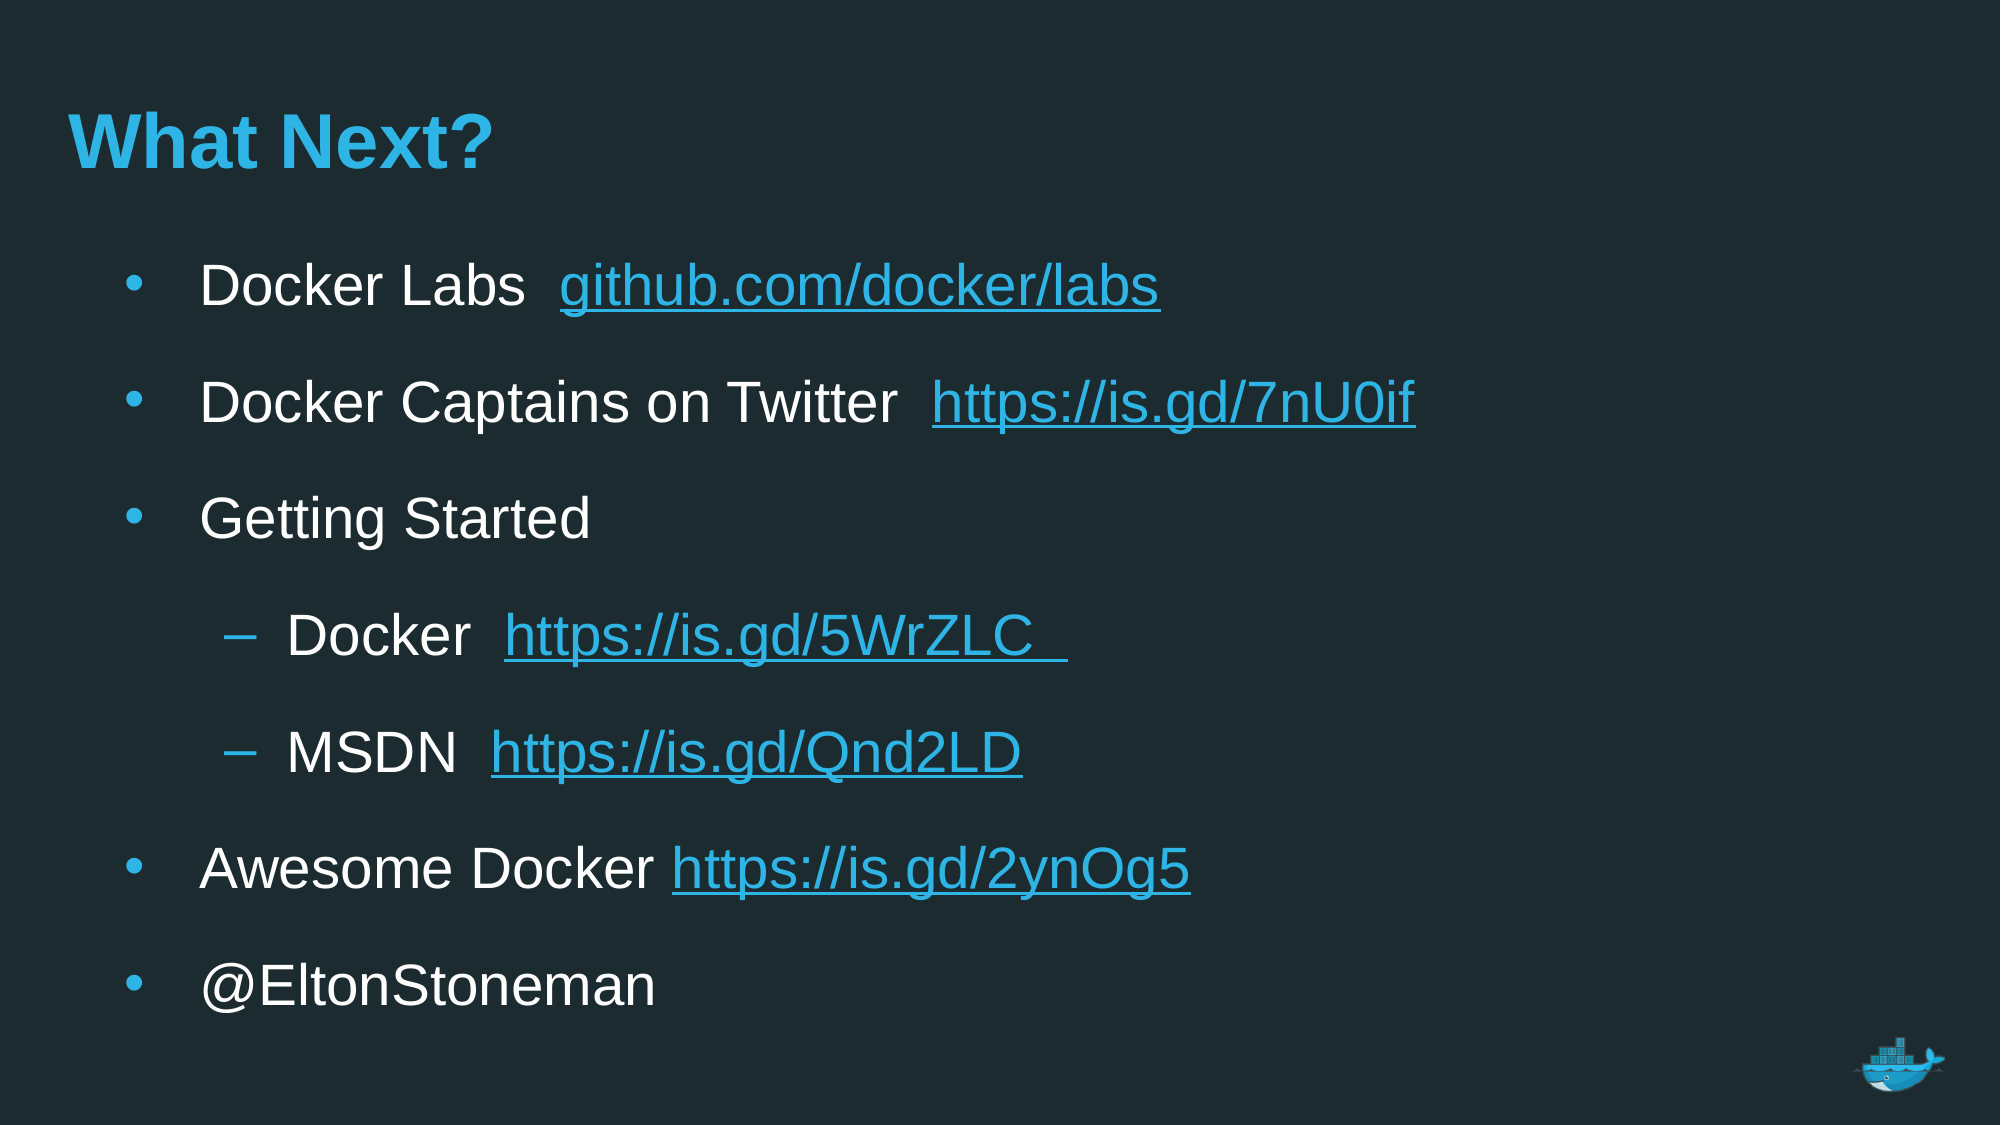

What Next?
Docker Labs  github.com/docker/labs
Docker Captains on Twitter  https://is.gd/7nU0if
Getting Started
Docker  https://is.gd/5WrZLC
MSDN  https://is.gd/Qnd2LD
Awesome Docker https://is.gd/2ynOg5
@EltonStoneman